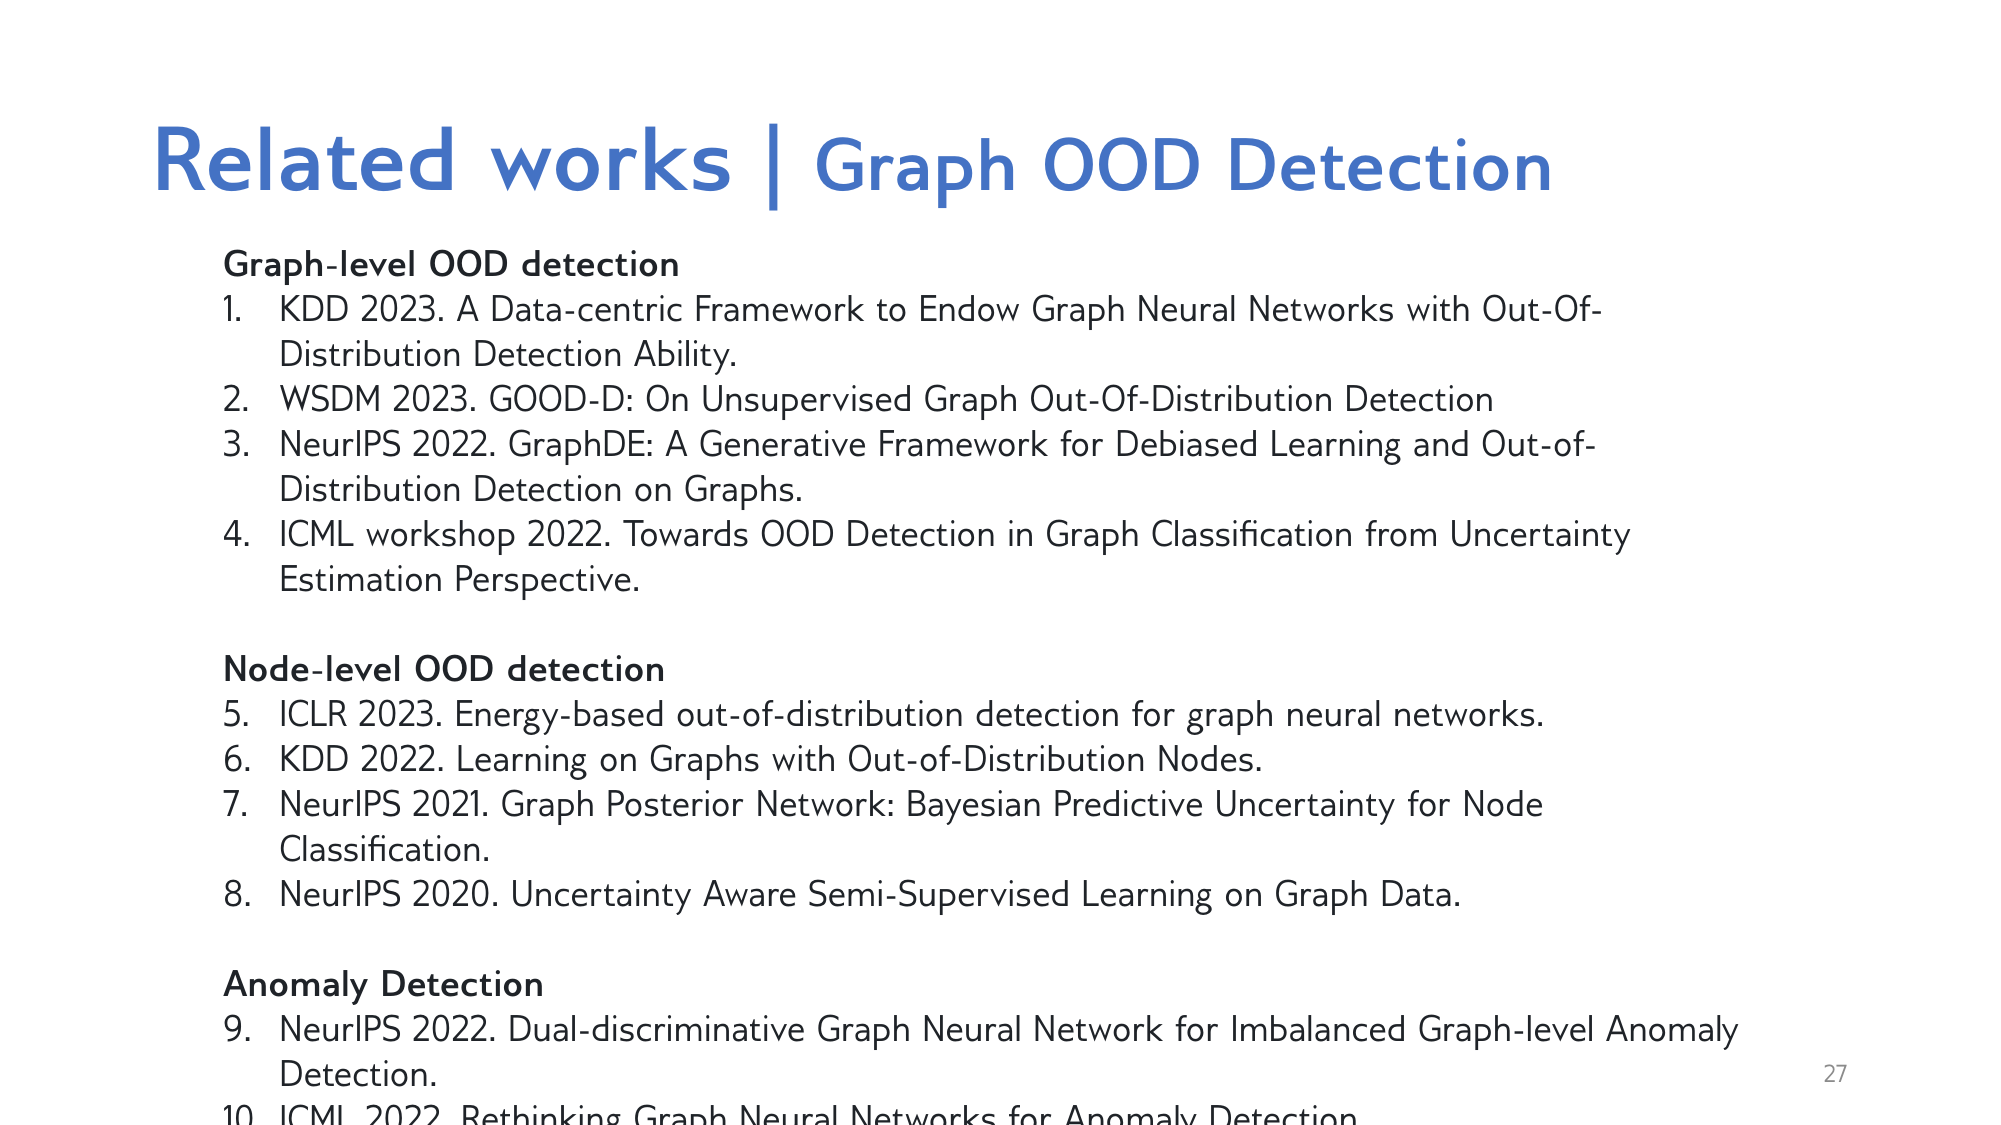

# Related works | Graph OOD Detection
Graph-level OOD detection
KDD 2023. A Data-centric Framework to Endow Graph Neural Networks with Out-Of-Distribution Detection Ability.
WSDM 2023. GOOD-D: On Unsupervised Graph Out-Of-Distribution Detection
NeurIPS 2022. GraphDE: A Generative Framework for Debiased Learning and Out-of-Distribution Detection on Graphs.
ICML workshop 2022. Towards OOD Detection in Graph Classification from Uncertainty Estimation Perspective.

Node-level OOD detection
ICLR 2023. Energy-based out-of-distribution detection for graph neural networks.
KDD 2022. Learning on Graphs with Out-of-Distribution Nodes.
NeurIPS 2021. Graph Posterior Network: Bayesian Predictive Uncertainty for Node Classification.
NeurIPS 2020. Uncertainty Aware Semi-Supervised Learning on Graph Data.

Anomaly Detection
NeurIPS 2022. Dual-discriminative Graph Neural Network for Imbalanced Graph-level Anomaly Detection.
ICML 2022. Rethinking Graph Neural Networks for Anomaly Detection.
27